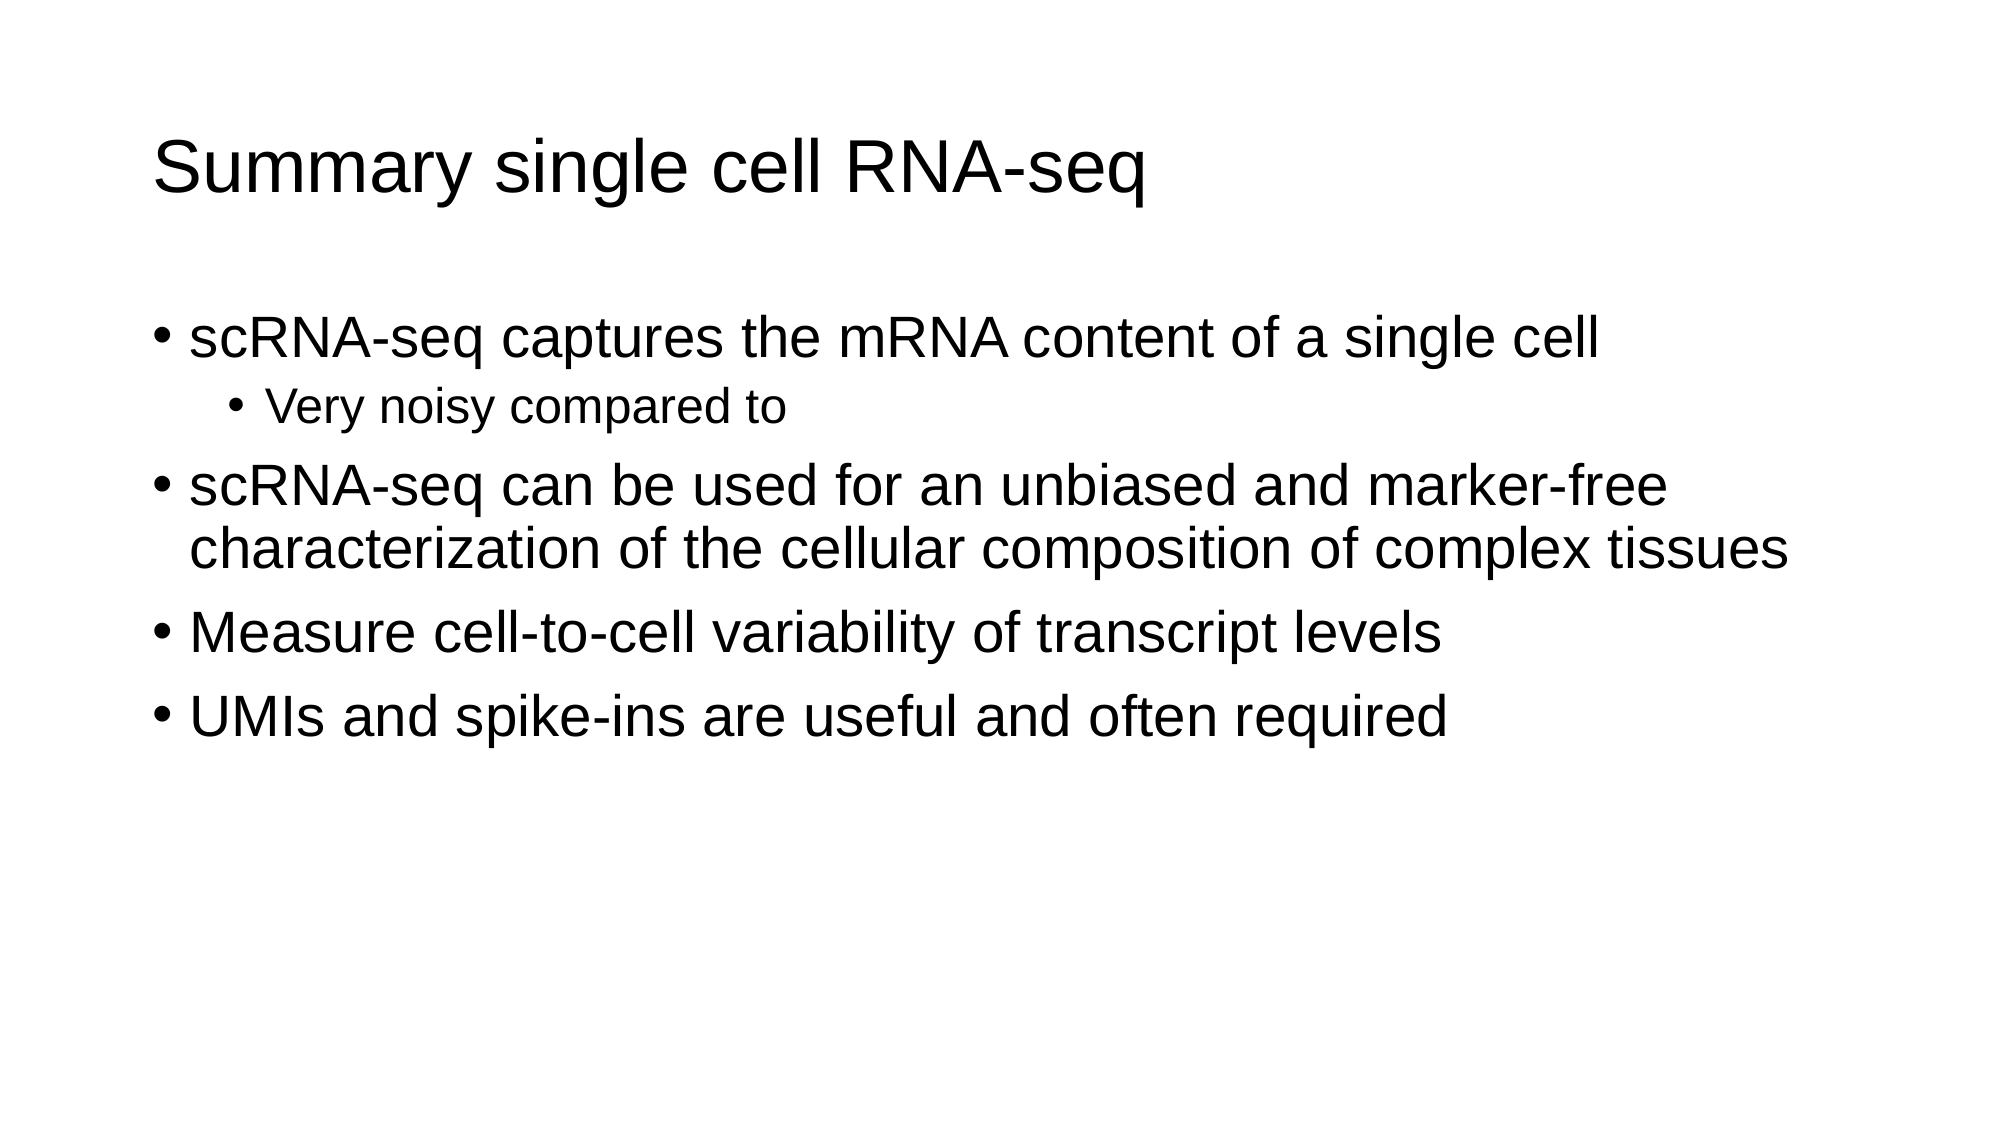

# Summary single cell RNA-seq
scRNA-seq captures the mRNA content of a single cell
Very noisy compared to
scRNA-seq can be used for an unbiased and marker-free characterization of the cellular composition of complex tissues
Measure cell-to-cell variability of transcript levels
UMIs and spike-ins are useful and often required